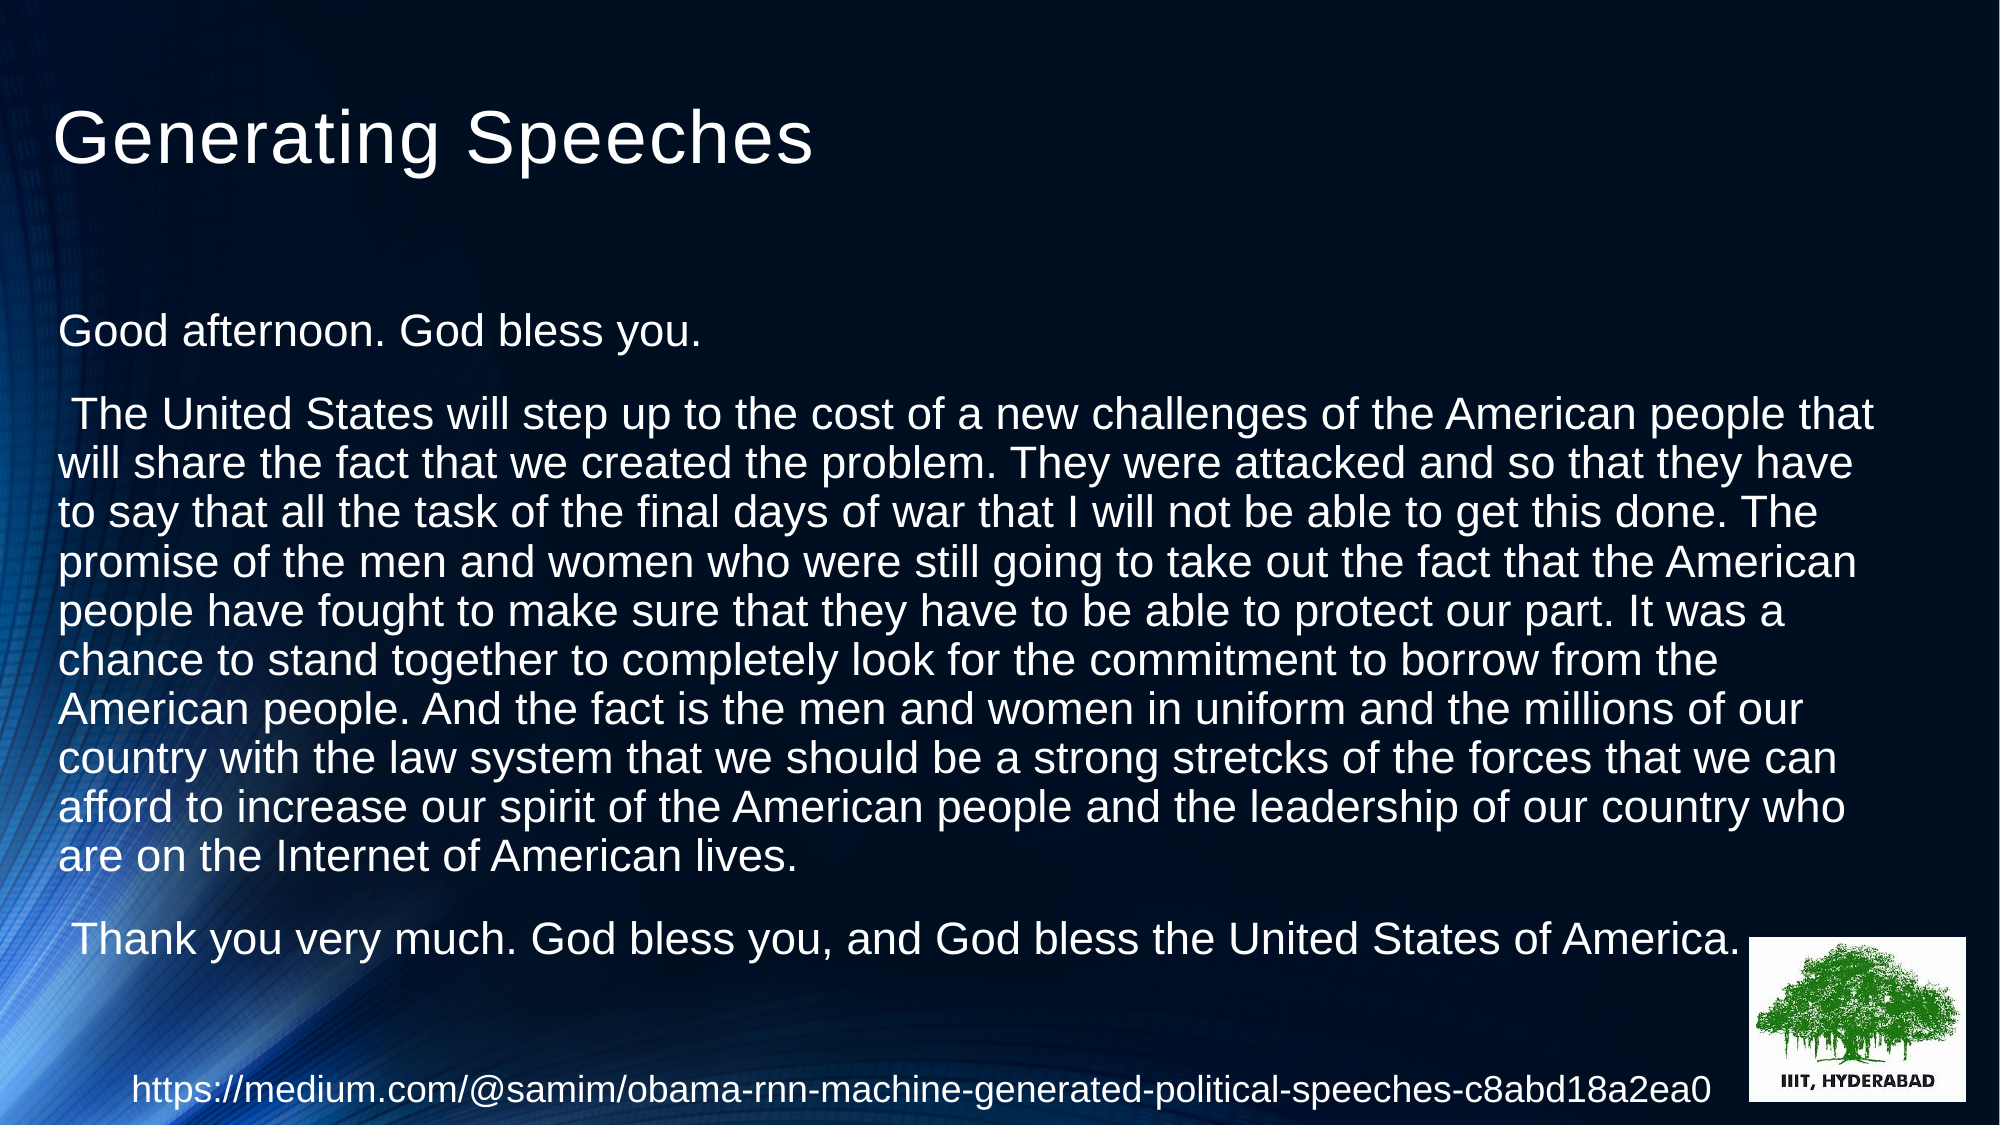

# Generating Speeches
Good afternoon. God bless you.
 The United States will step up to the cost of a new challenges of the American people that will share the fact that we created the problem. They were attacked and so that they have to say that all the task of the final days of war that I will not be able to get this done. The promise of the men and women who were still going to take out the fact that the American people have fought to make sure that they have to be able to protect our part. It was a chance to stand together to completely look for the commitment to borrow from the American people. And the fact is the men and women in uniform and the millions of our country with the law system that we should be a strong stretcks of the forces that we can afford to increase our spirit of the American people and the leadership of our country who are on the Internet of American lives.
 Thank you very much. God bless you, and God bless the United States of America.
https://medium.com/@samim/obama-rnn-machine-generated-political-speeches-c8abd18a2ea0